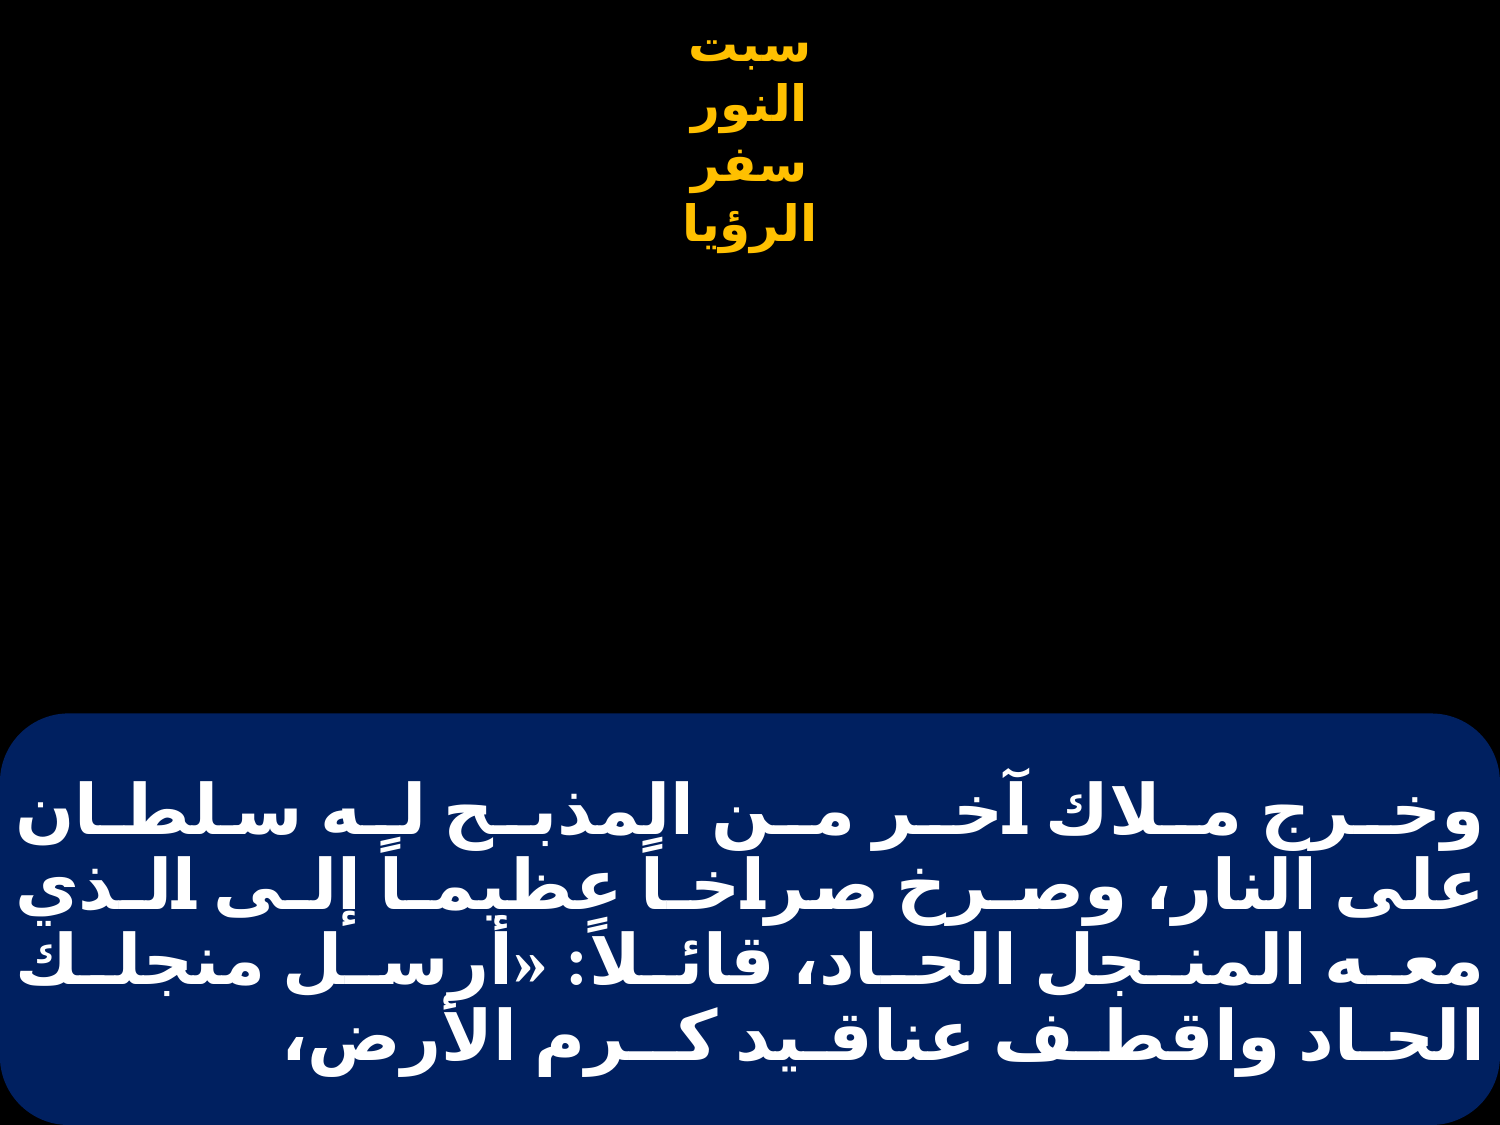

# وخـرج مـلاك آخـر مـن المذبـح لـه سلطـان على النار، وصـرخ صراخـاً عظيمـاً إلـى الـذي معـه المنـجل الحـاد، قائـلاً: «أرسـل منجلـك الحـاد واقطـف عناقـيد كــرم الأرض،